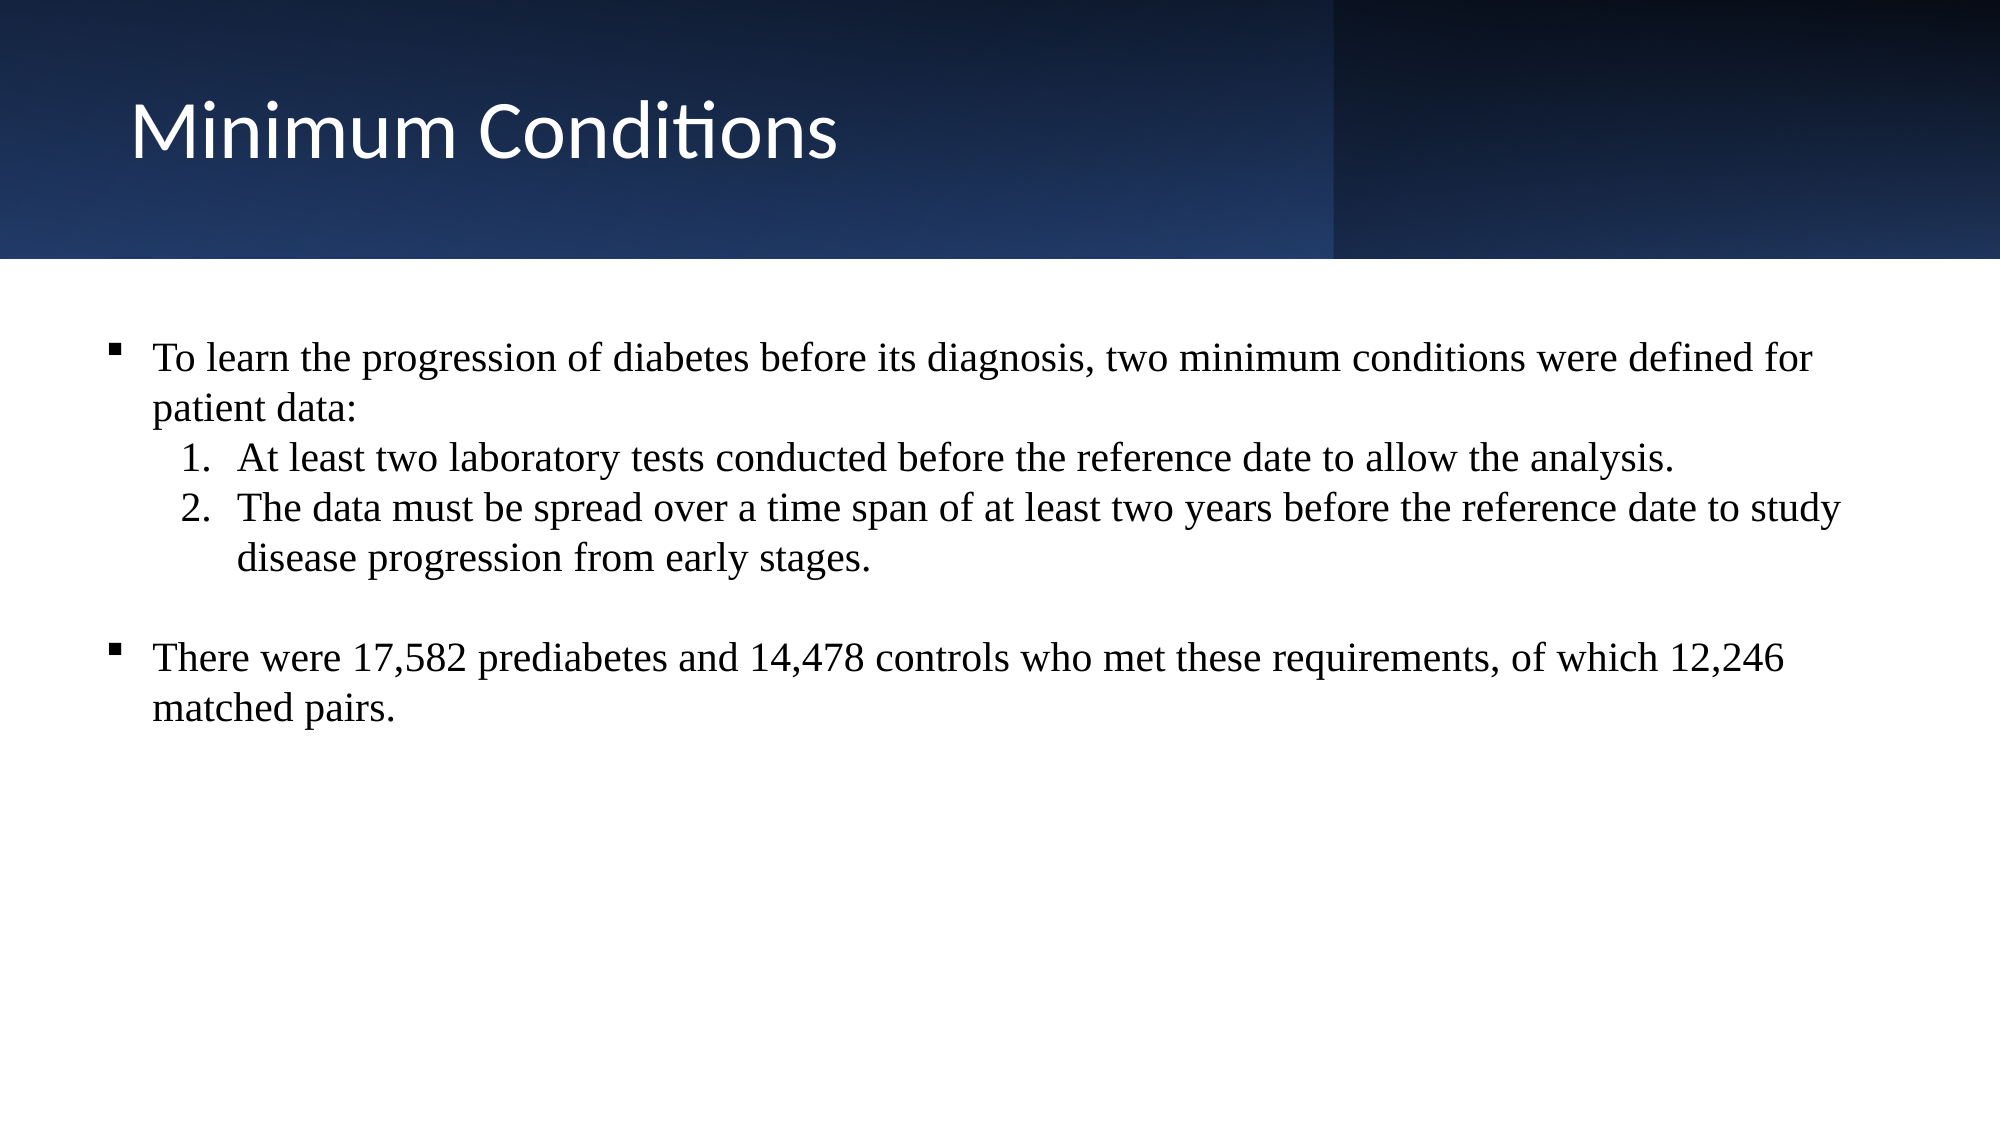

# Minimum Conditions
To learn the progression of diabetes before its diagnosis, two minimum conditions were defined for patient data:
At least two laboratory tests conducted before the reference date to allow the analysis.
The data must be spread over a time span of at least two years before the reference date to study disease progression from early stages.

There were 17,582 prediabetes and 14,478 controls who met these requirements, of which 12,246 matched pairs.